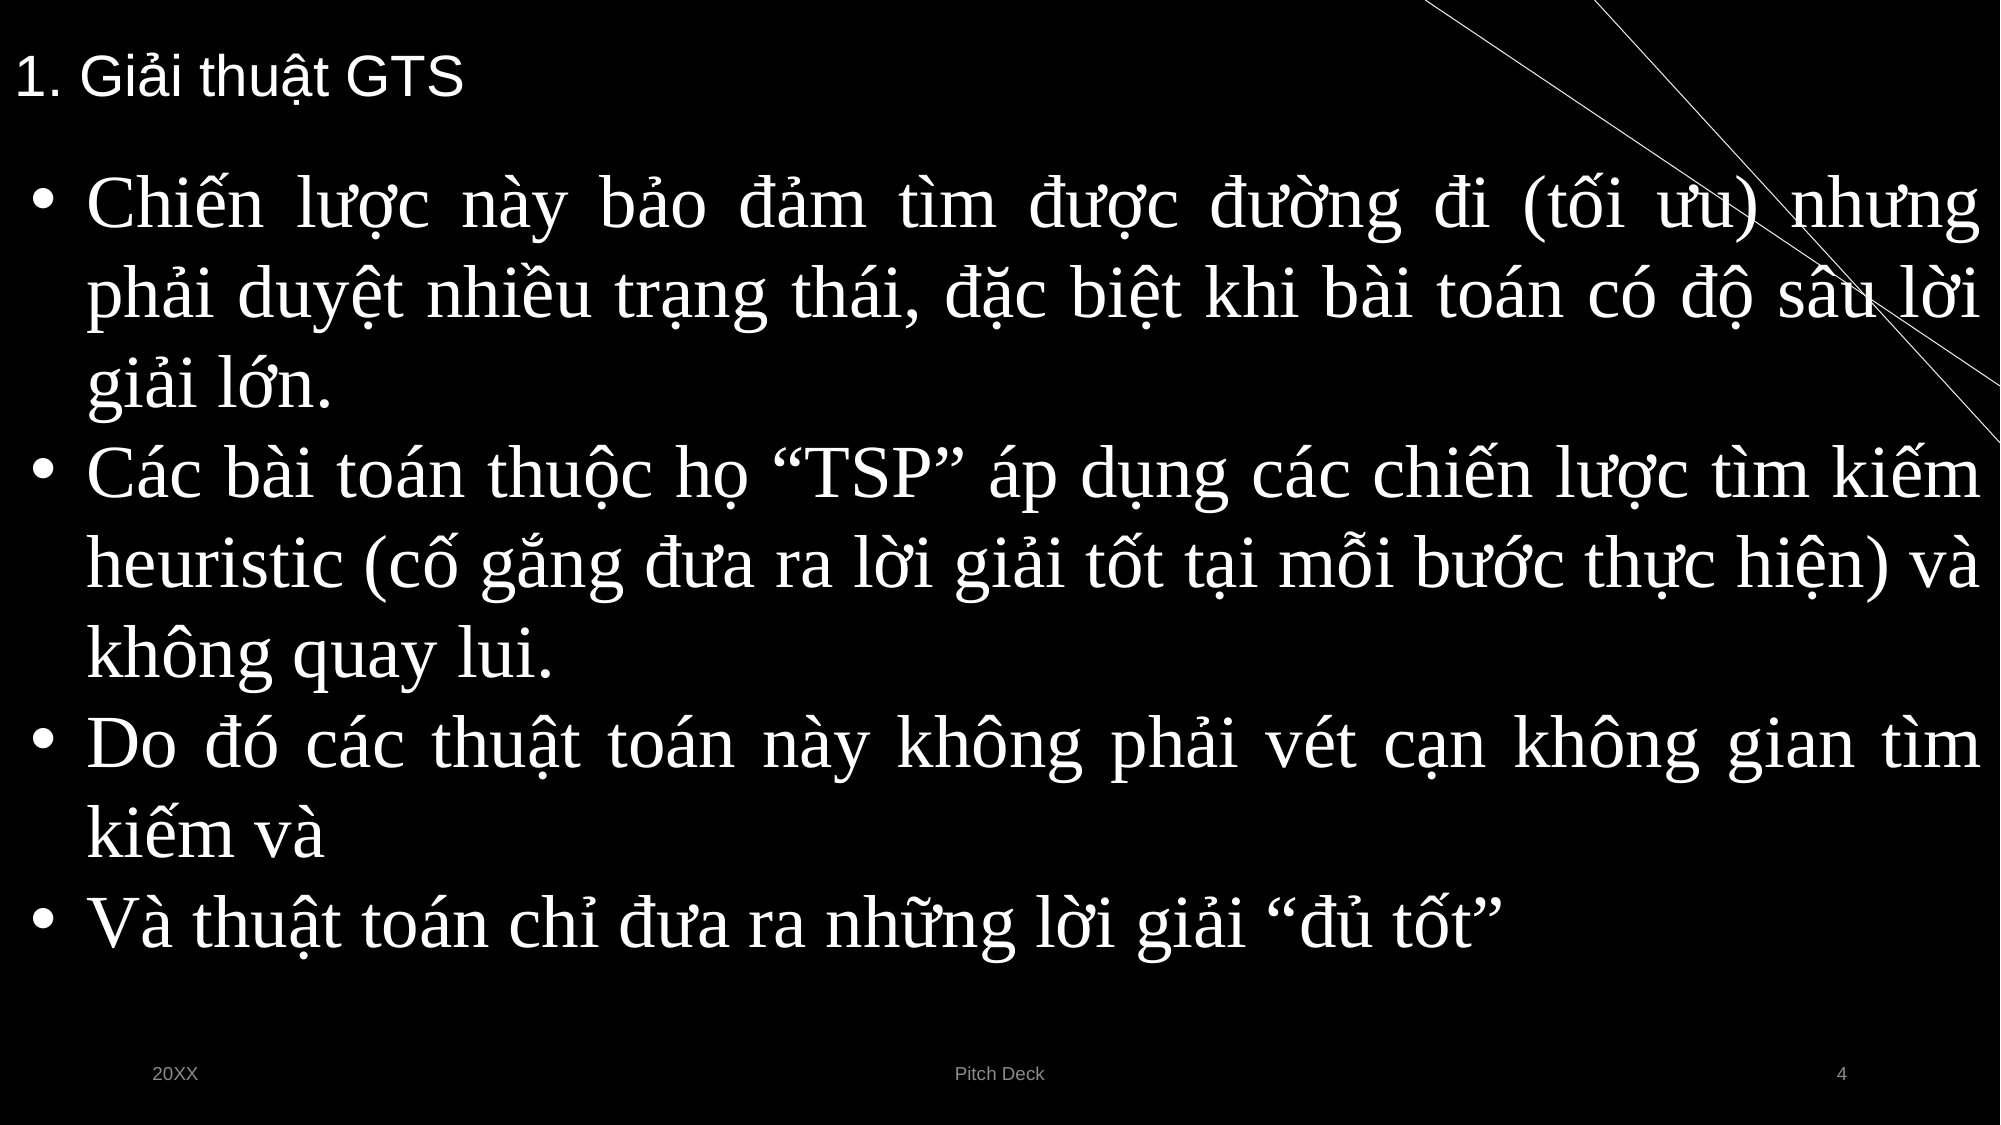

1. Giải thuật GTS
Chiến lược này bảo đảm tìm được đường đi (tối ưu) nhưng phải duyệt nhiều trạng thái, đặc biệt khi bài toán có độ sâu lời giải lớn.
Các bài toán thuộc họ “TSP” áp dụng các chiến lược tìm kiếm heuristic (cố gắng đưa ra lời giải tốt tại mỗi bước thực hiện) và không quay lui.
Do đó các thuật toán này không phải vét cạn không gian tìm kiếm và
Và thuật toán chỉ đưa ra những lời giải “đủ tốt”
20XX
Pitch Deck
4